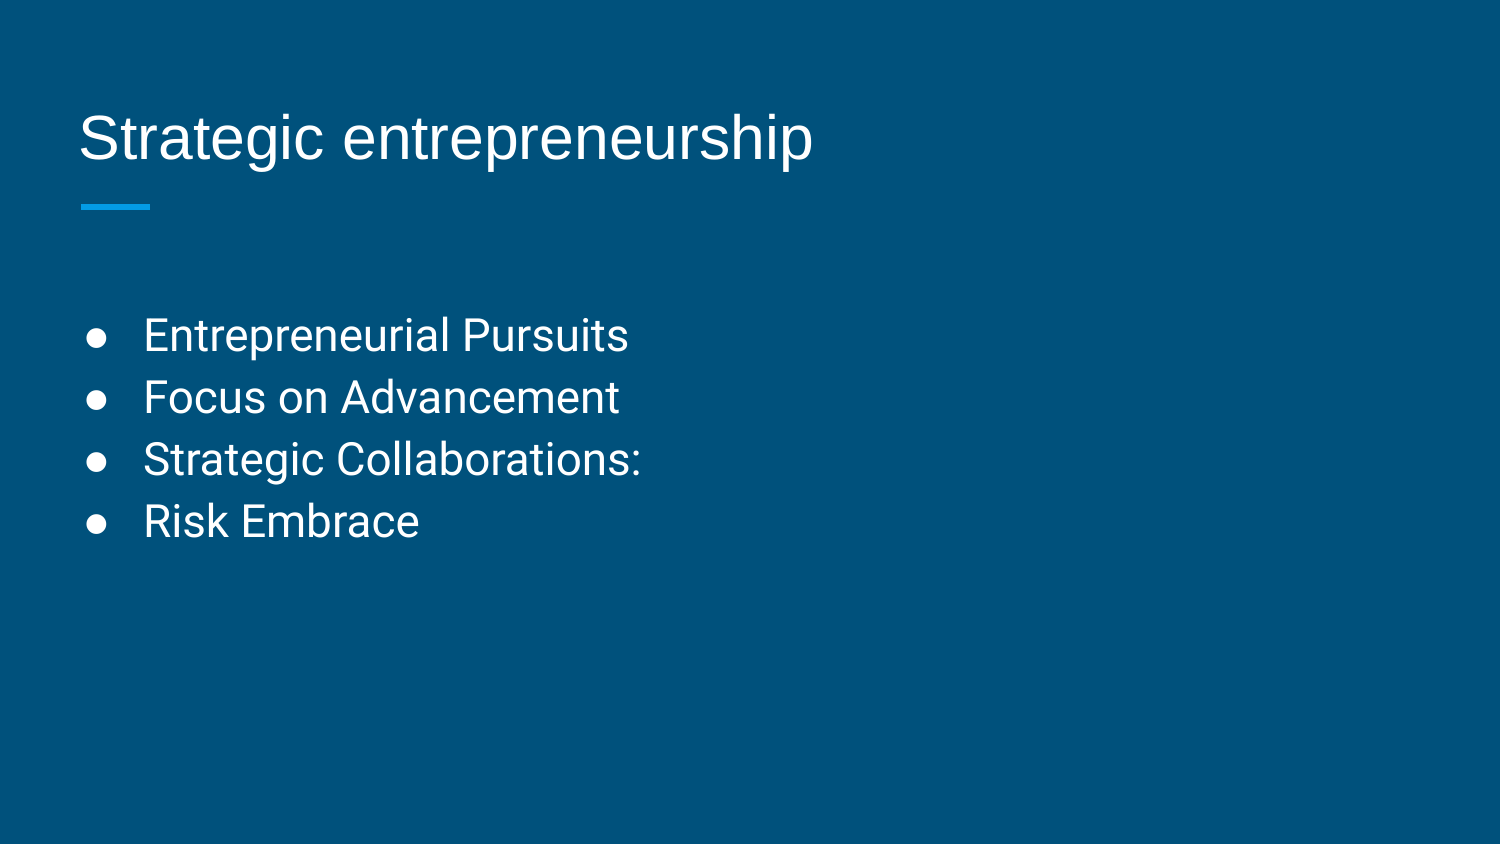

# Strategic entrepreneurship
Entrepreneurial Pursuits
Focus on Advancement
Strategic Collaborations:
Risk Embrace